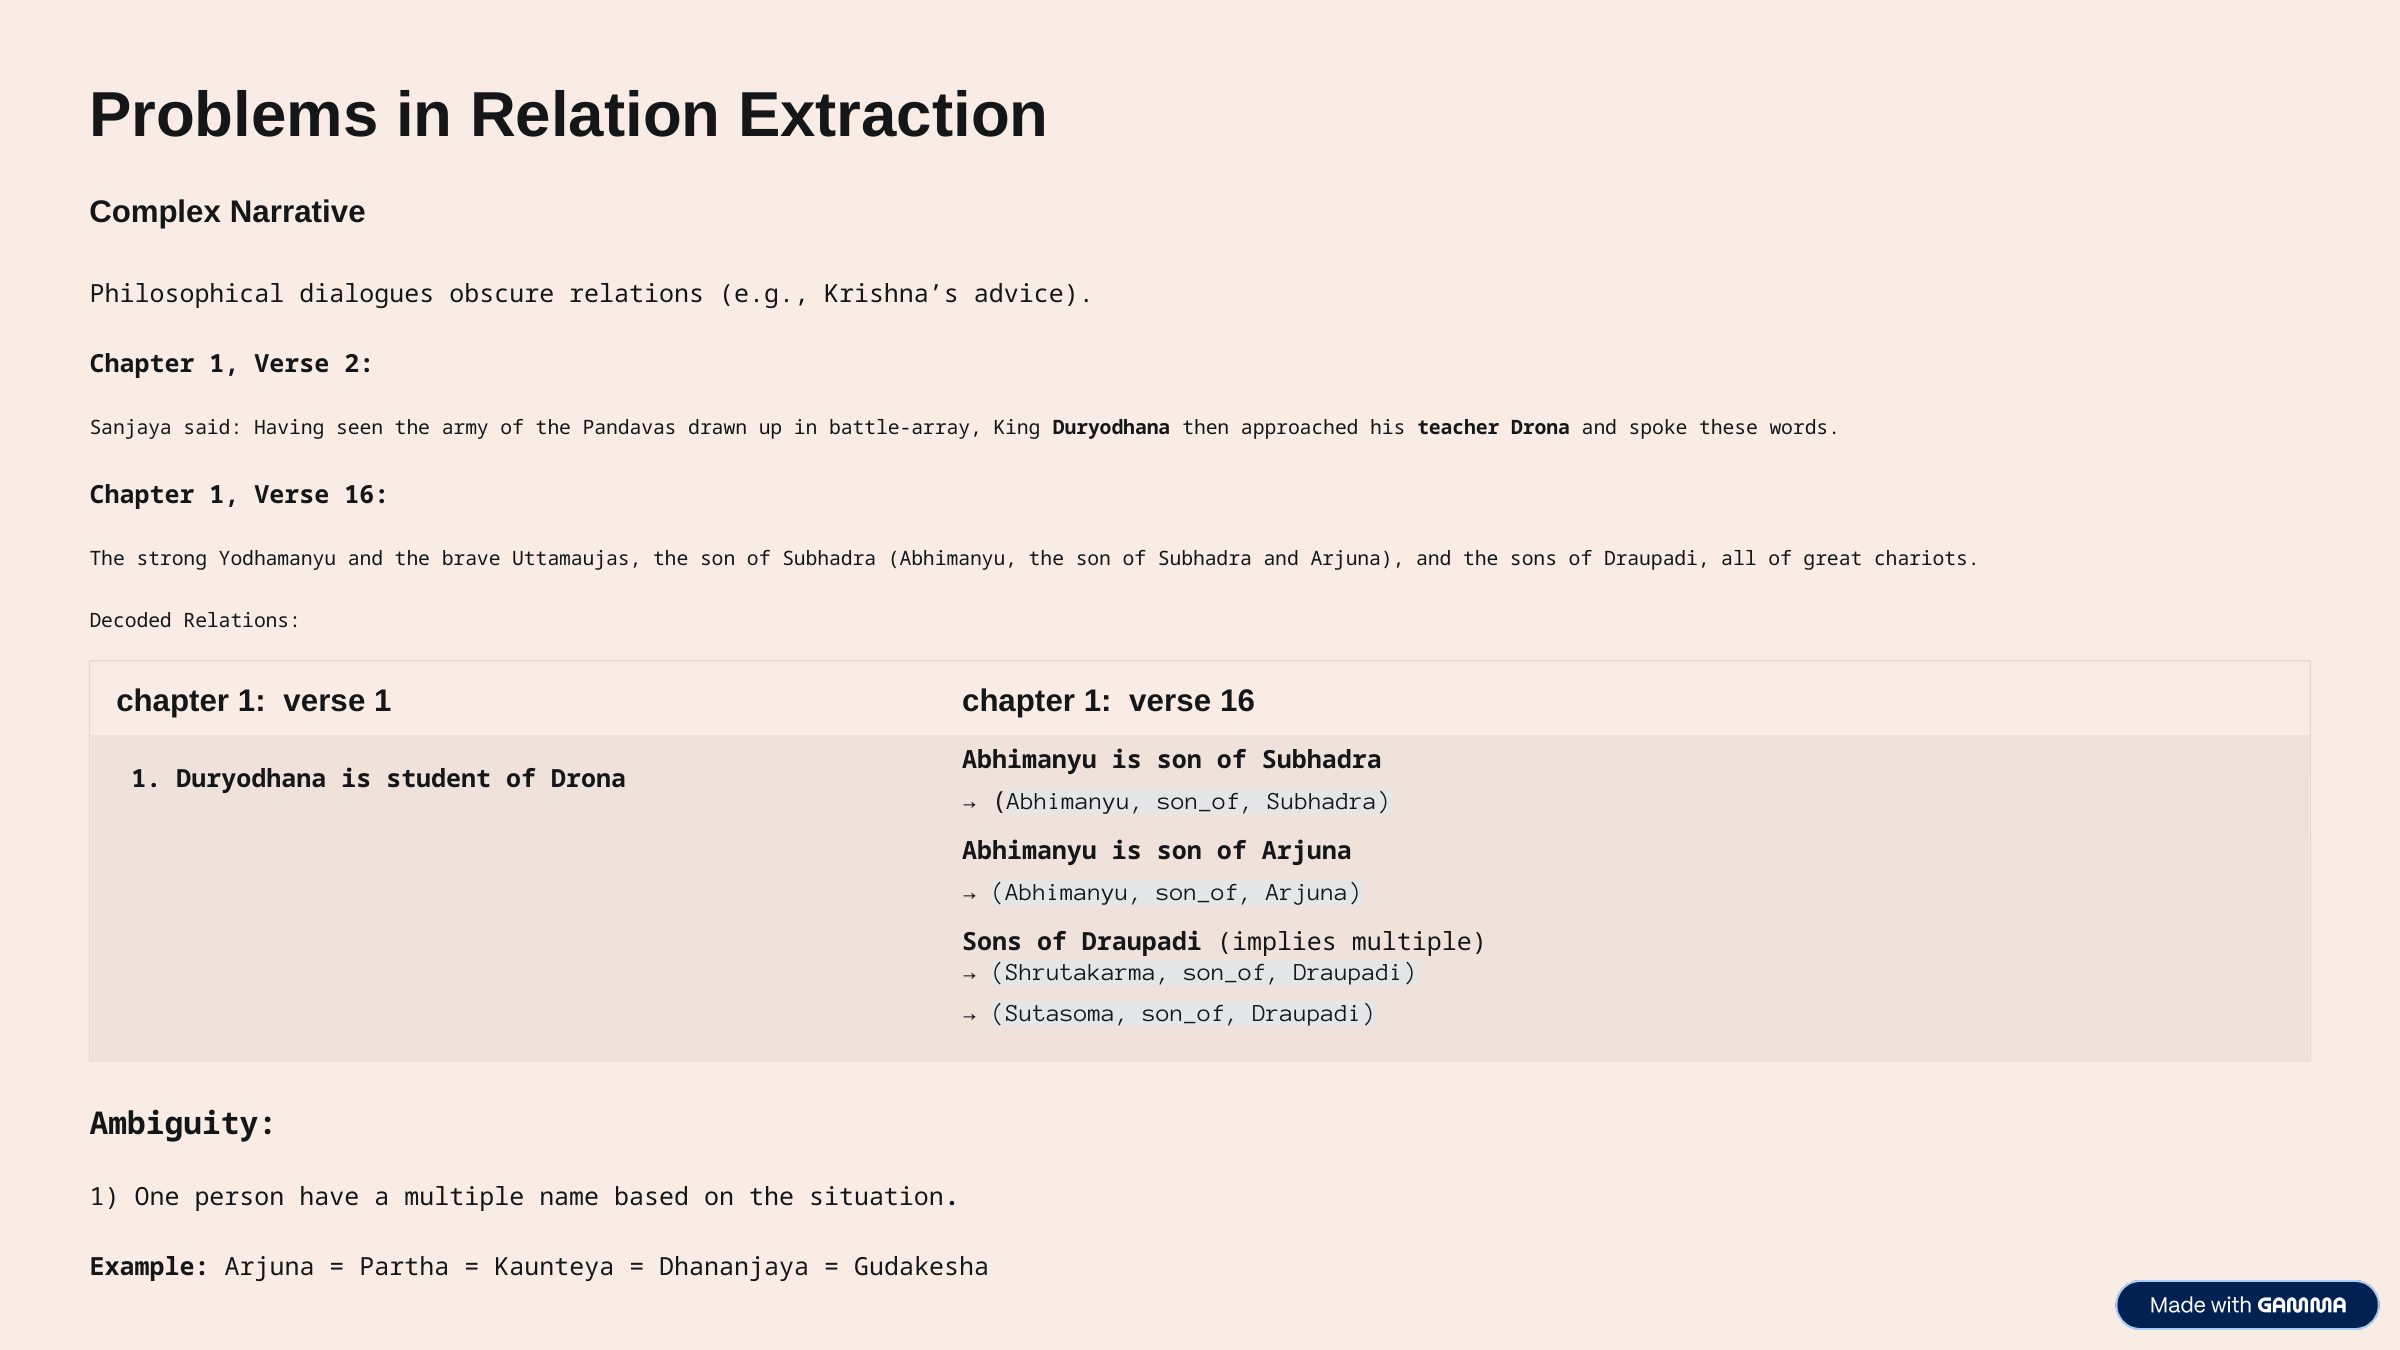

Problems in Relation Extraction
Complex Narrative
Philosophical dialogues obscure relations (e.g., Krishna’s advice).
Chapter 1, Verse 2:
Sanjaya said: Having seen the army of the Pandavas drawn up in battle-array, King Duryodhana then approached his teacher Drona and spoke these words.
Chapter 1, Verse 16:
The strong Yodhamanyu and the brave Uttamaujas, the son of Subhadra (Abhimanyu, the son of Subhadra and Arjuna), and the sons of Draupadi, all of great chariots.
Decoded Relations:

chapter 1:  verse 1
chapter 1:  verse 16

Abhimanyu is son of Subhadra
→ (Abhimanyu, son_of, Subhadra)
 1. Duryodhana is student of Drona
Abhimanyu is son of Arjuna
→ (Abhimanyu, son_of, Arjuna)
Sons of Draupadi (implies multiple)
→ (Shrutakarma, son_of, Draupadi)
→ (Sutasoma, son_of, Draupadi)
Ambiguity:
1) One person have a multiple name based on the situation.
Example: Arjuna = Partha = Kaunteya = Dhananjaya = Gudakesha